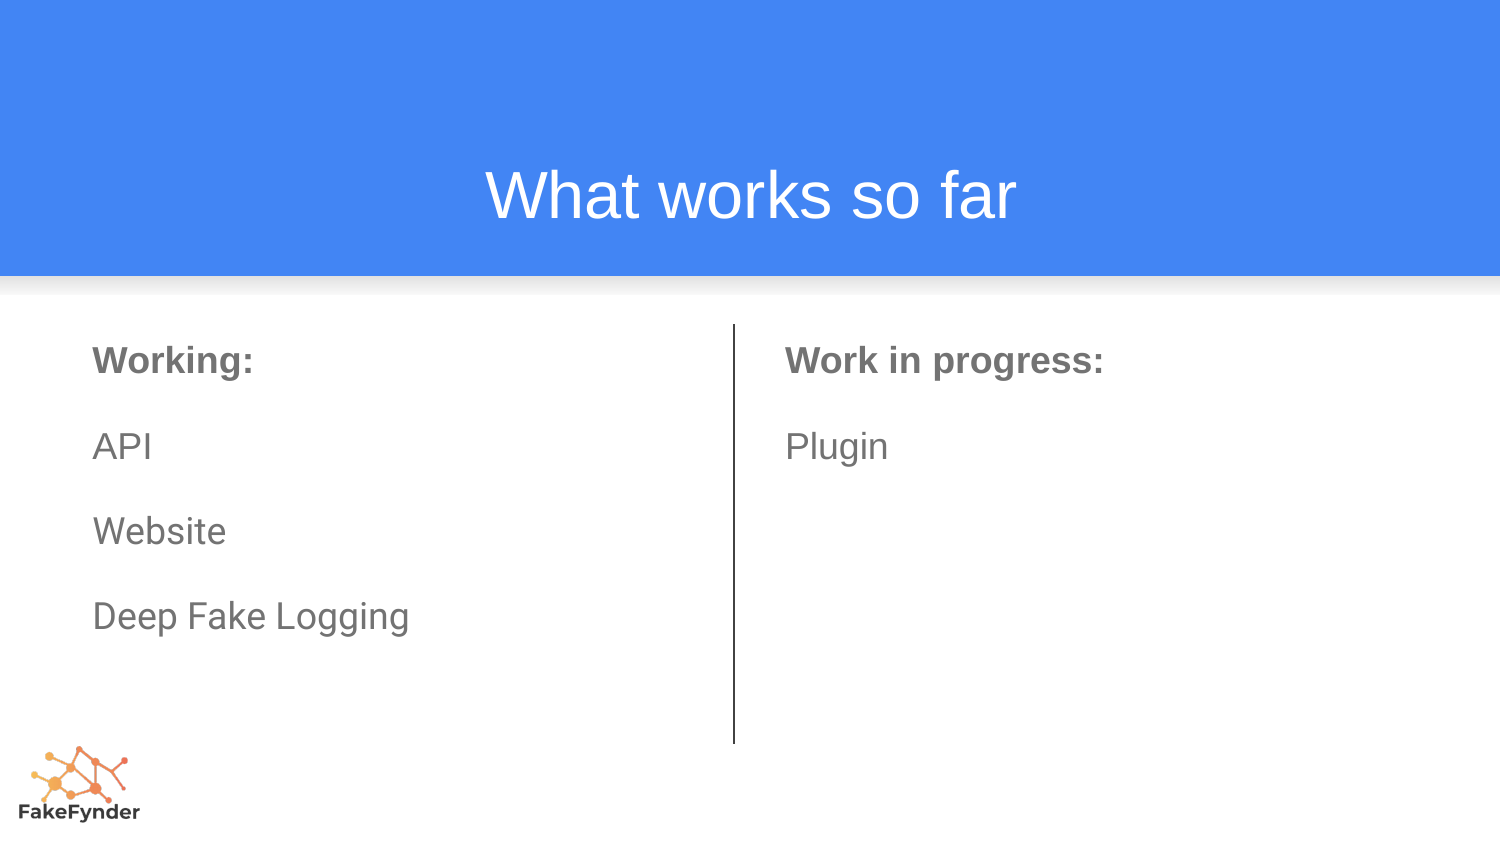

# What works so far
Working:
API
Website
Deep Fake Logging
Work in progress:
Plugin